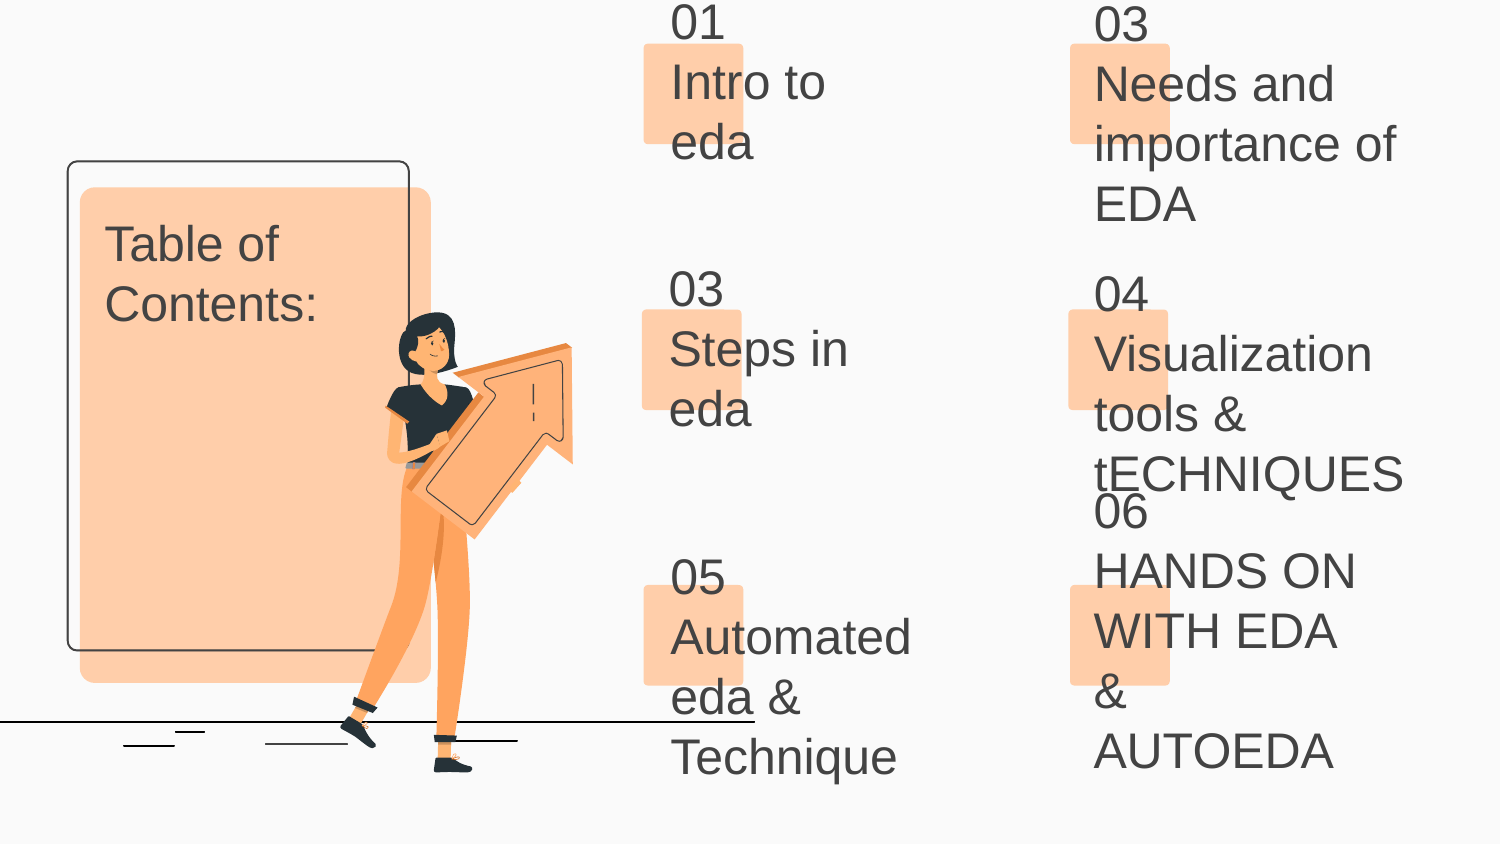

# 01 Intro to eda

03
Needs and importance of EDA
Table of Contents:

03
Steps in eda
04
Visualization tools & tECHNIQUES

06
HANDS ON WITH EDA & AUTOEDA
05
Automated eda & Technique